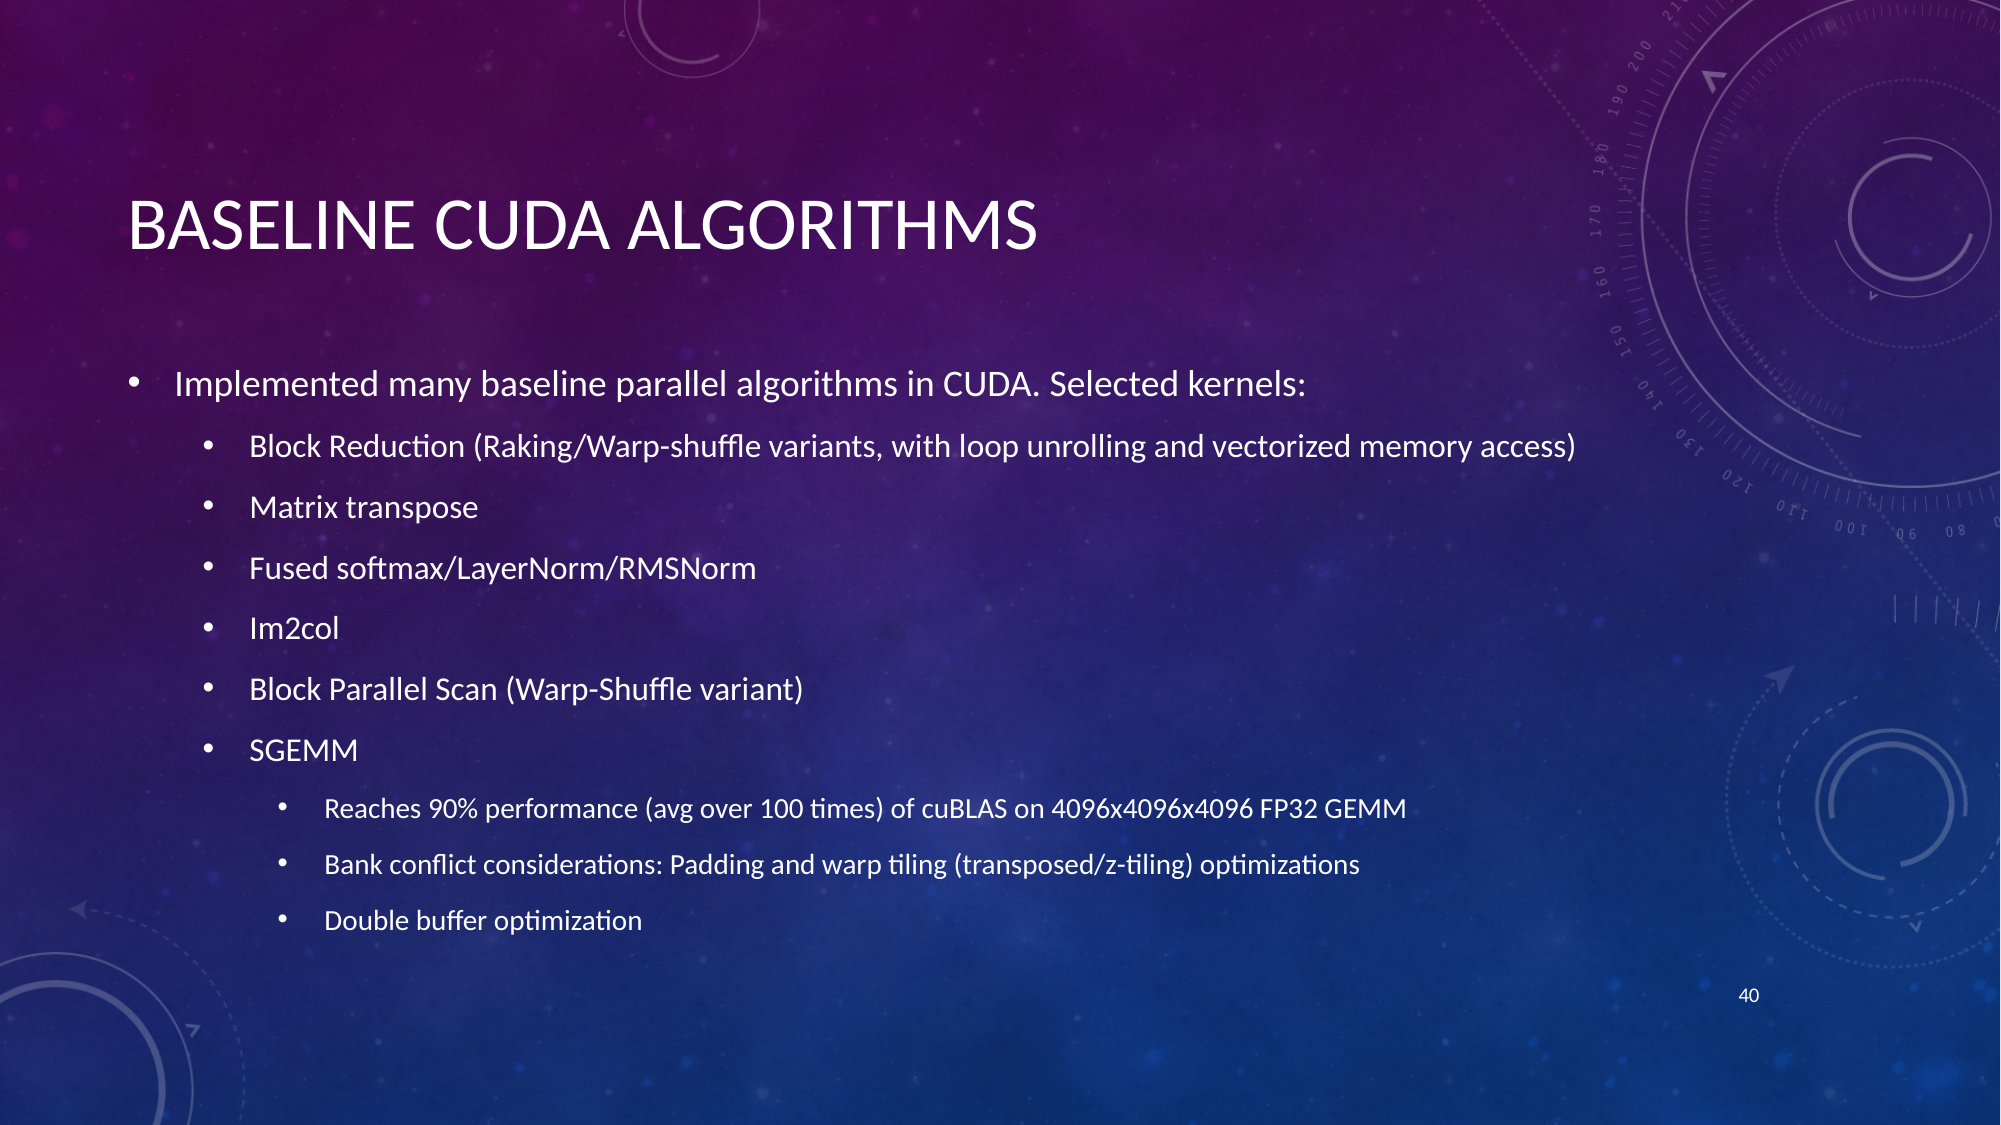

# Baseline CUDA Algorithms
Implemented many baseline parallel algorithms in CUDA. Selected kernels:
Block Reduction (Raking/Warp-shuffle variants, with loop unrolling and vectorized memory access)
Matrix transpose
Fused softmax/LayerNorm/RMSNorm
Im2col
Block Parallel Scan (Warp-Shuffle variant)
SGEMM
Reaches 90% performance (avg over 100 times) of cuBLAS on 4096x4096x4096 FP32 GEMM
Bank conflict considerations: Padding and warp tiling (transposed/z-tiling) optimizations
Double buffer optimization

40